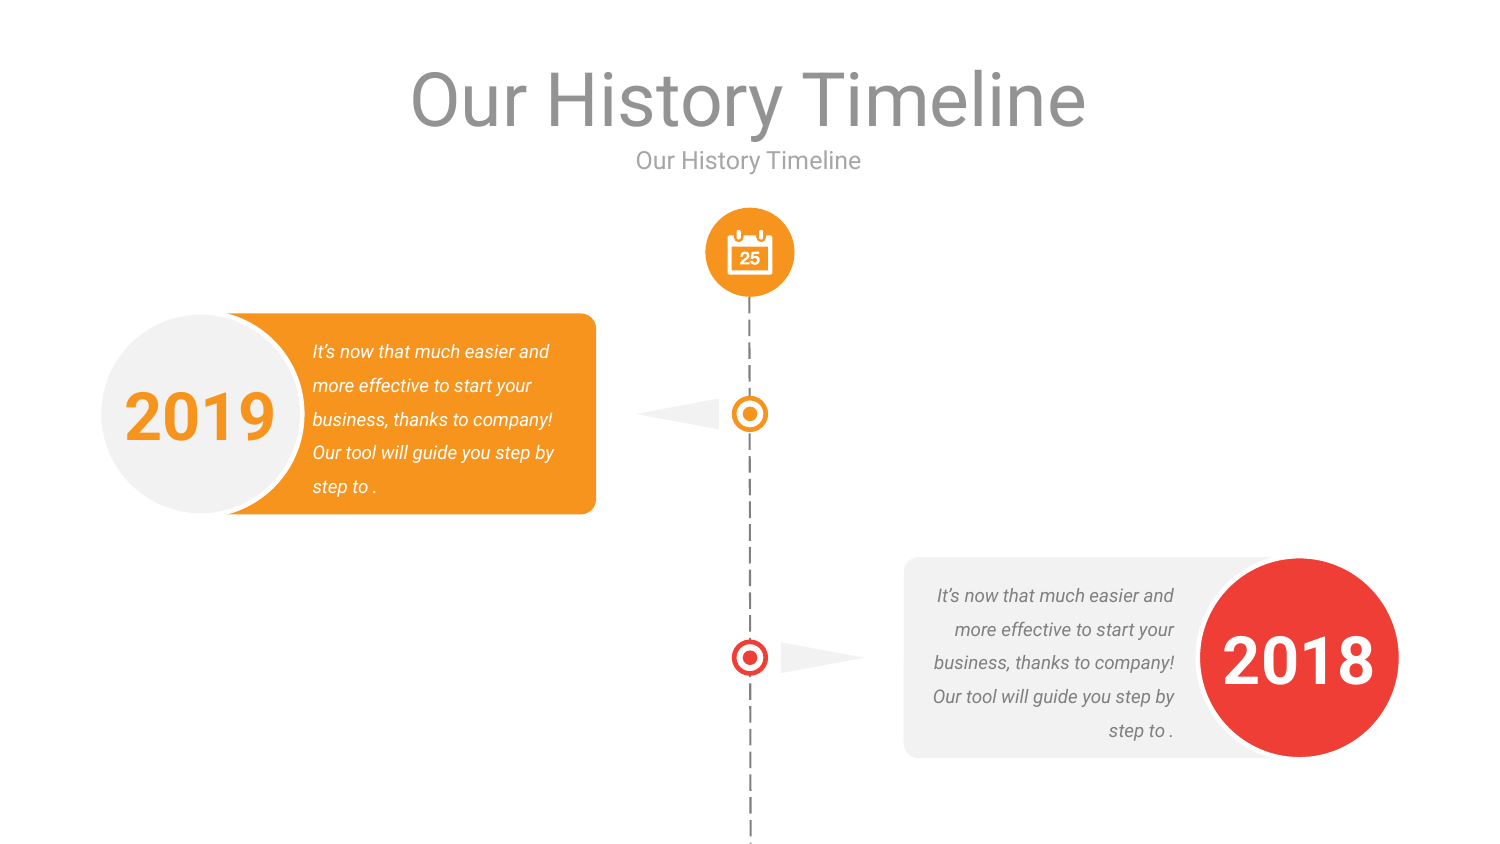

# Our History Timeline
Our History Timeline

2019

It’s now that much easier and more effective to start your business, thanks to company! Our tool will guide you step by step to .

2018

It’s now that much easier and more effective to start your business, thanks to company! Our tool will guide you step by step to .